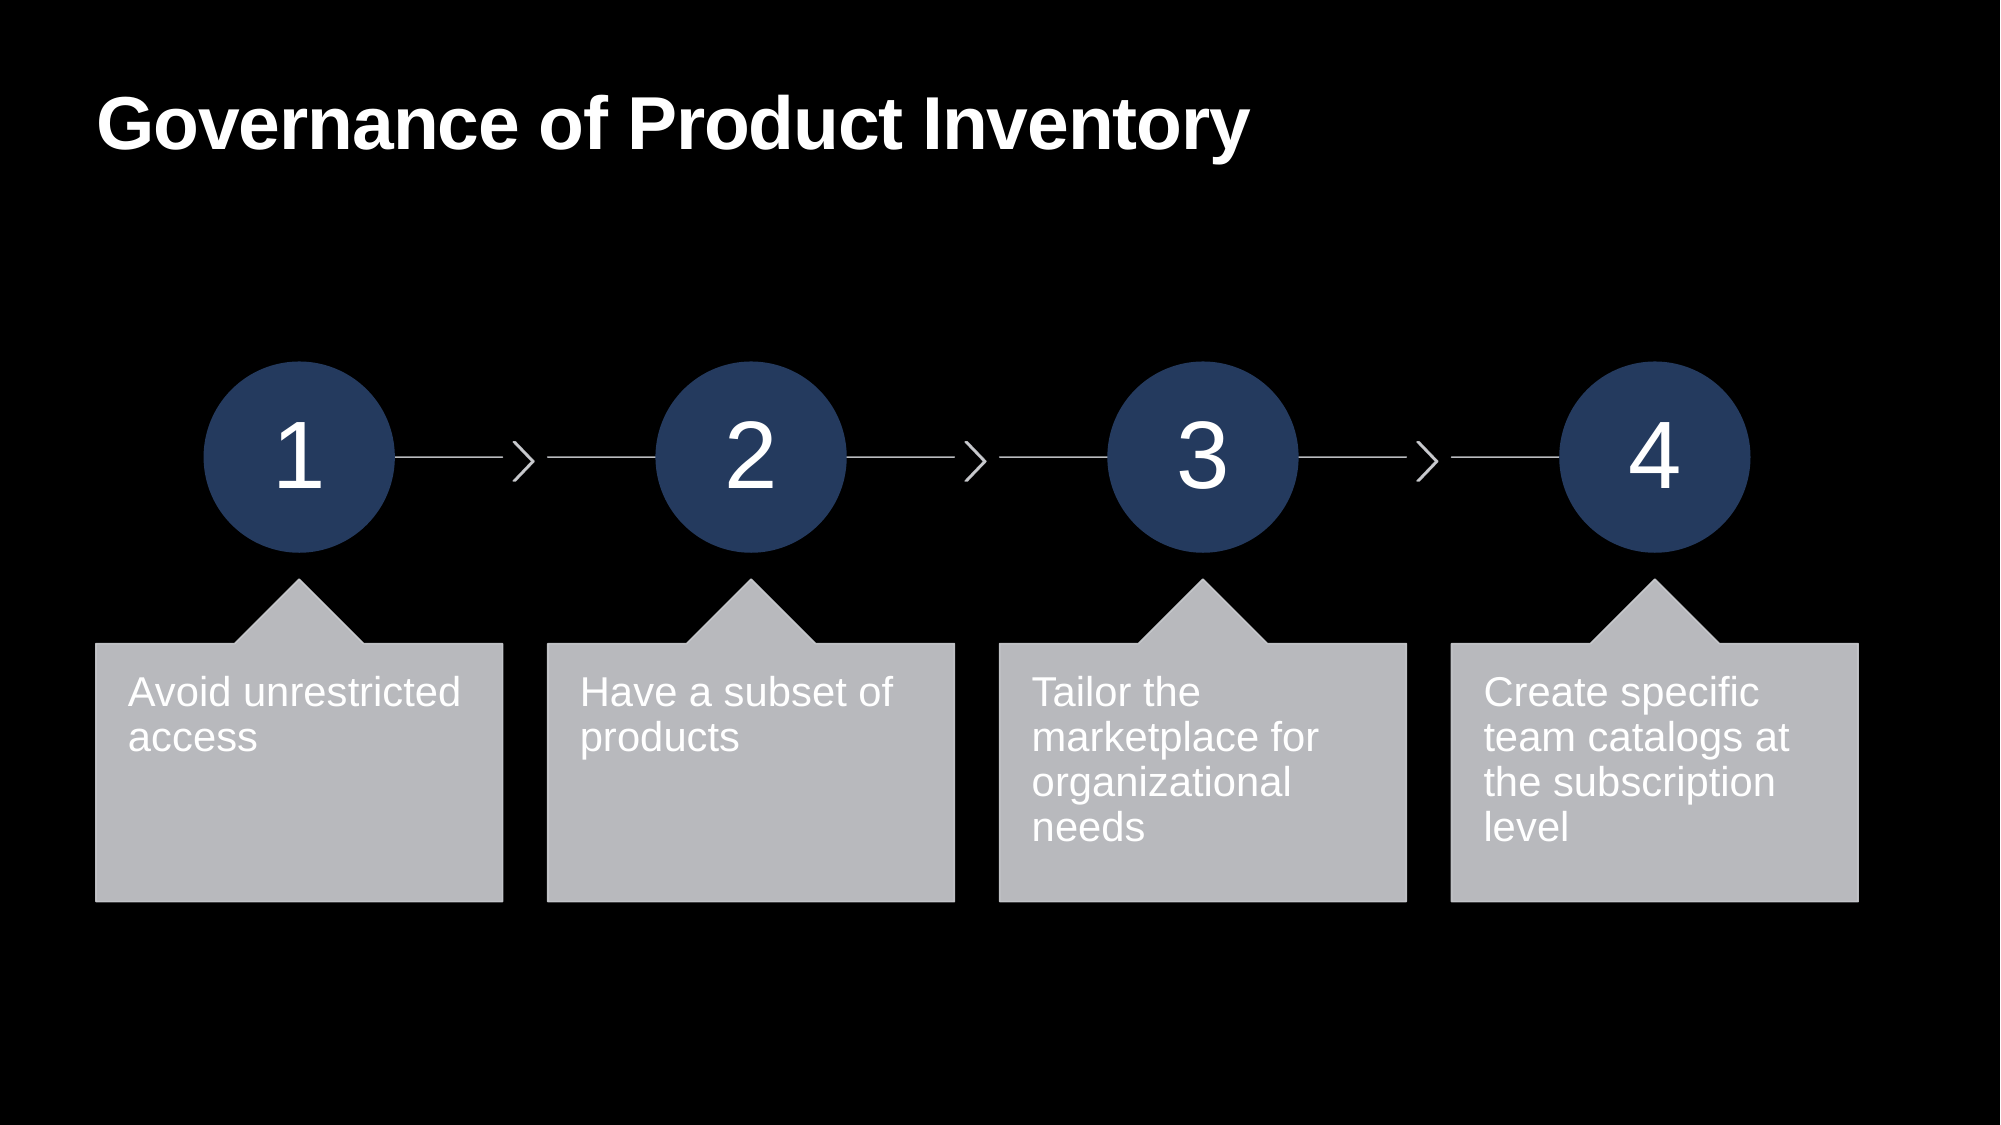

# Governance of Product Inventory
1
Avoid unrestricted access
2
Have a subset of products
3
Tailor the marketplace for organizational needs
4
Create specific team catalogs at the subscription level